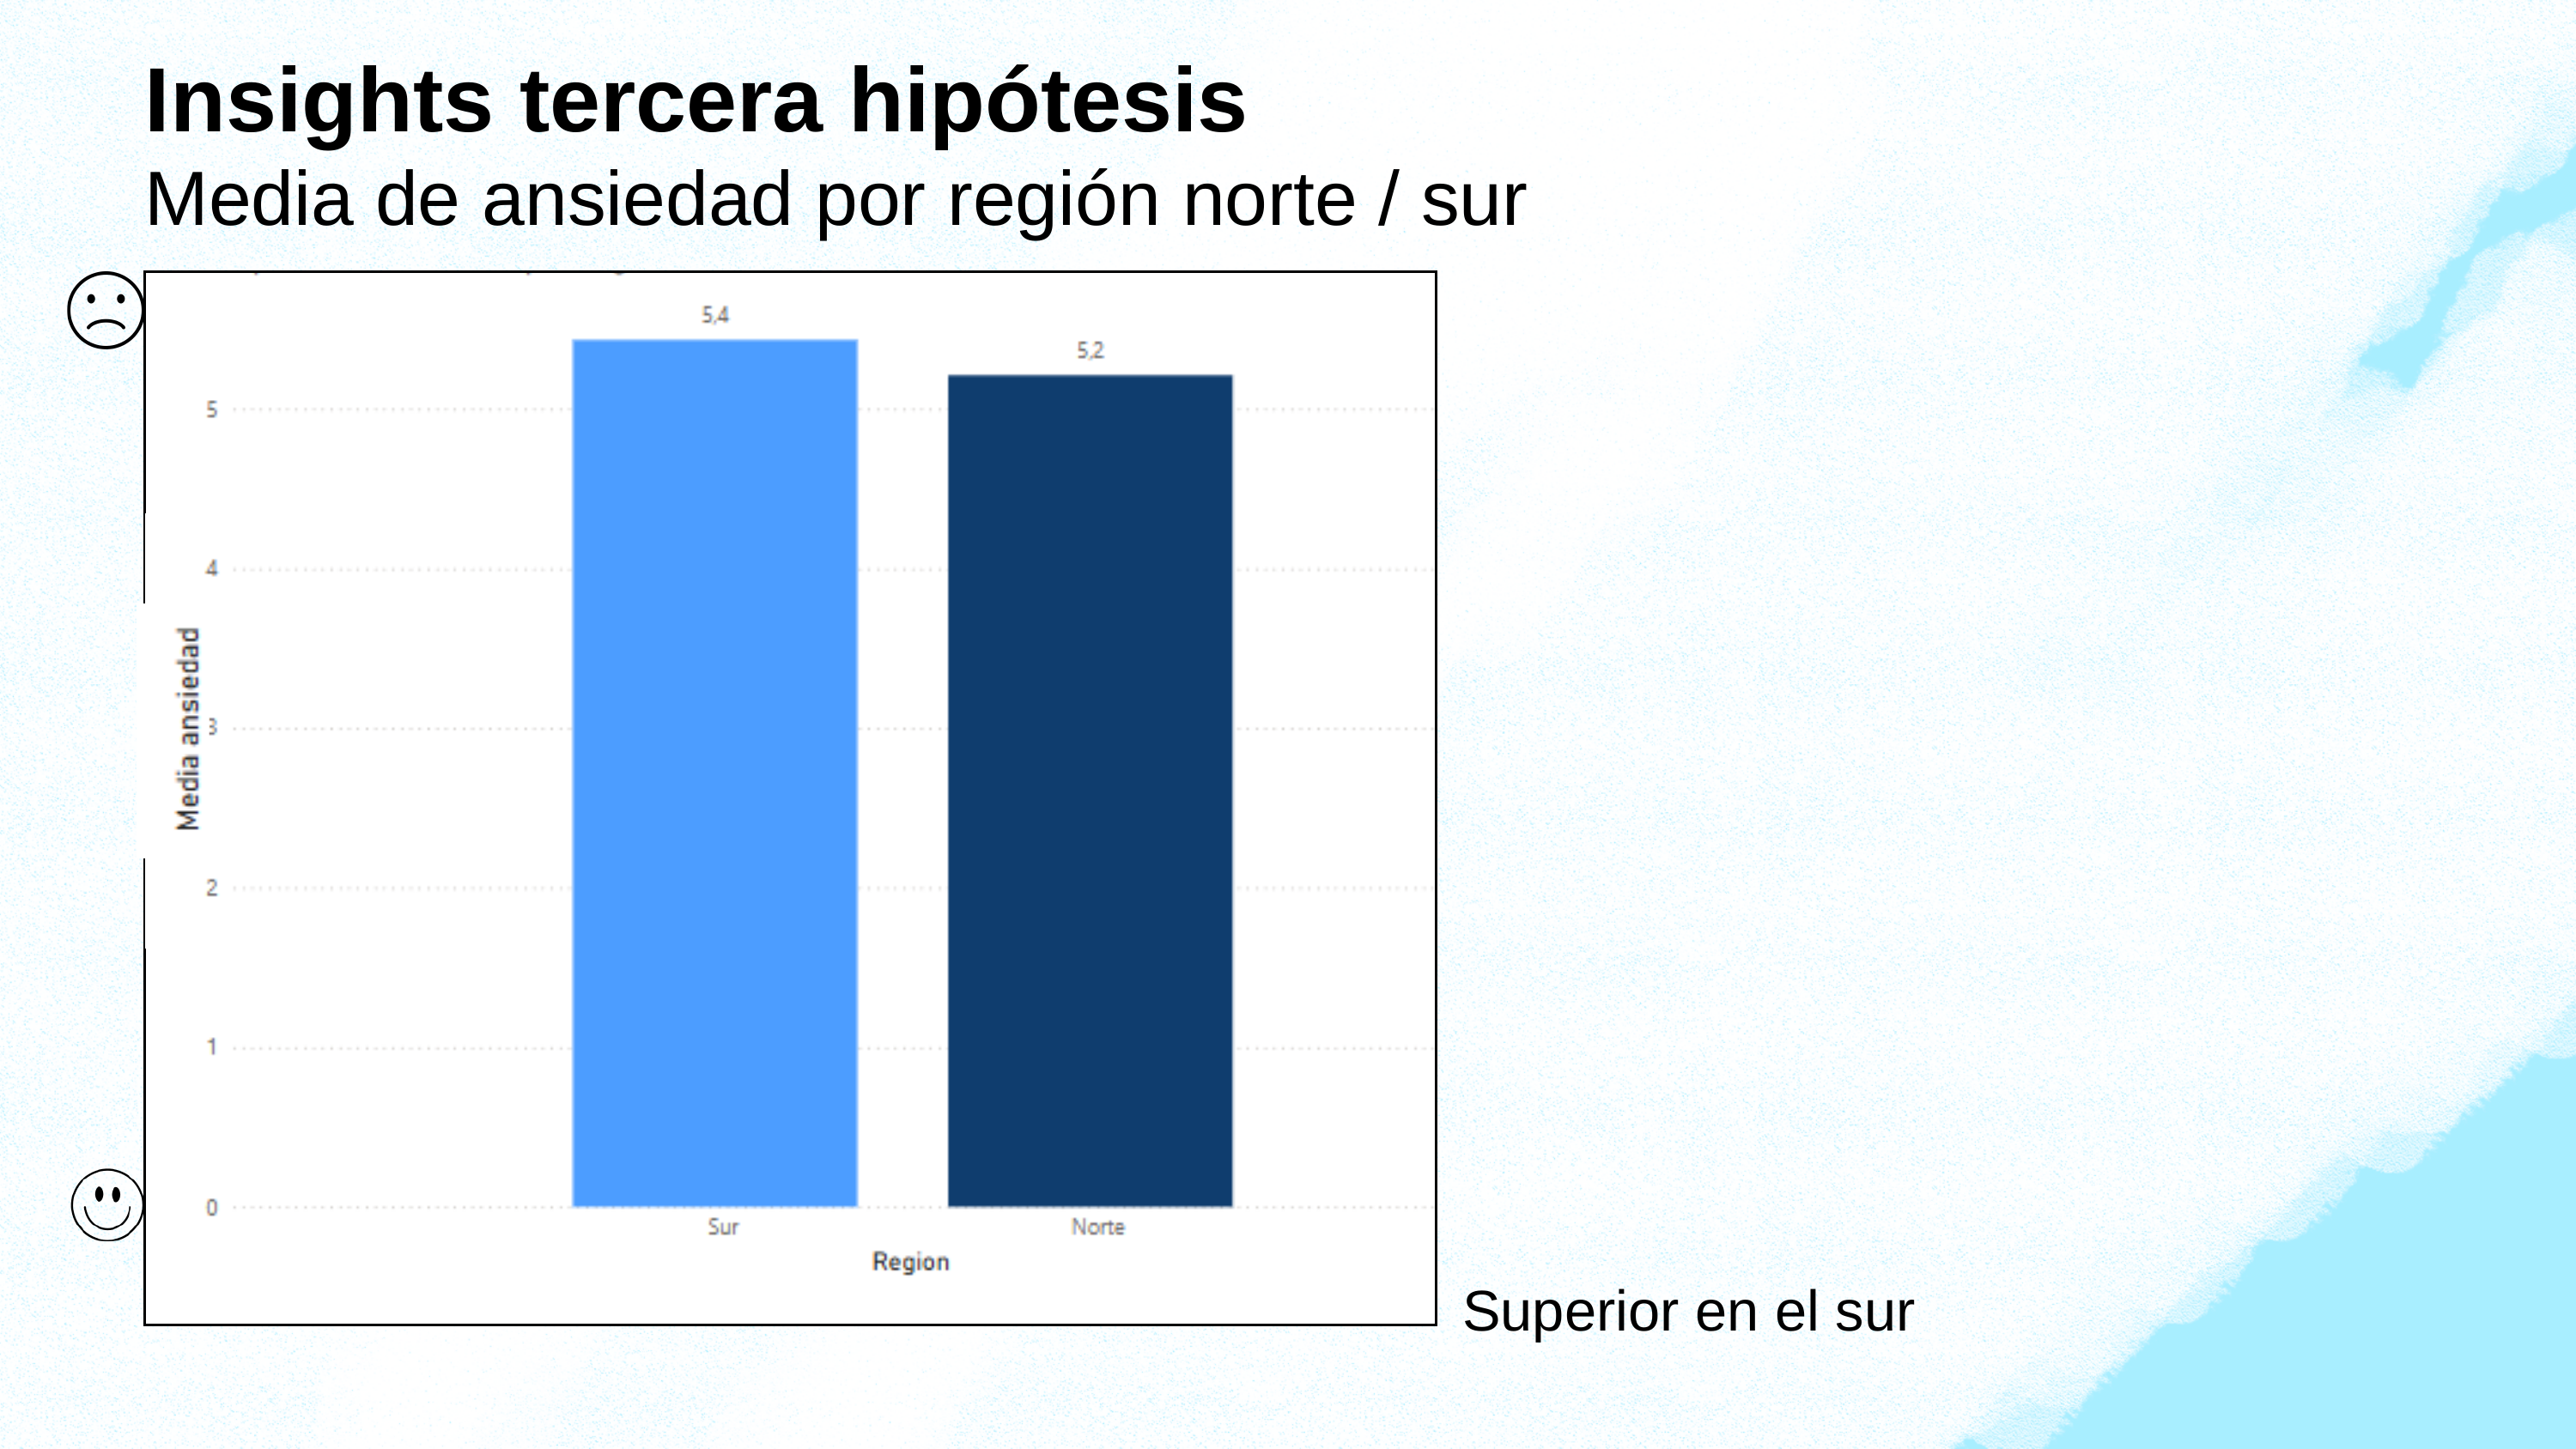

Insights tercera hipótesis
Media de ansiedad por región norte / sur

Superior en el sur